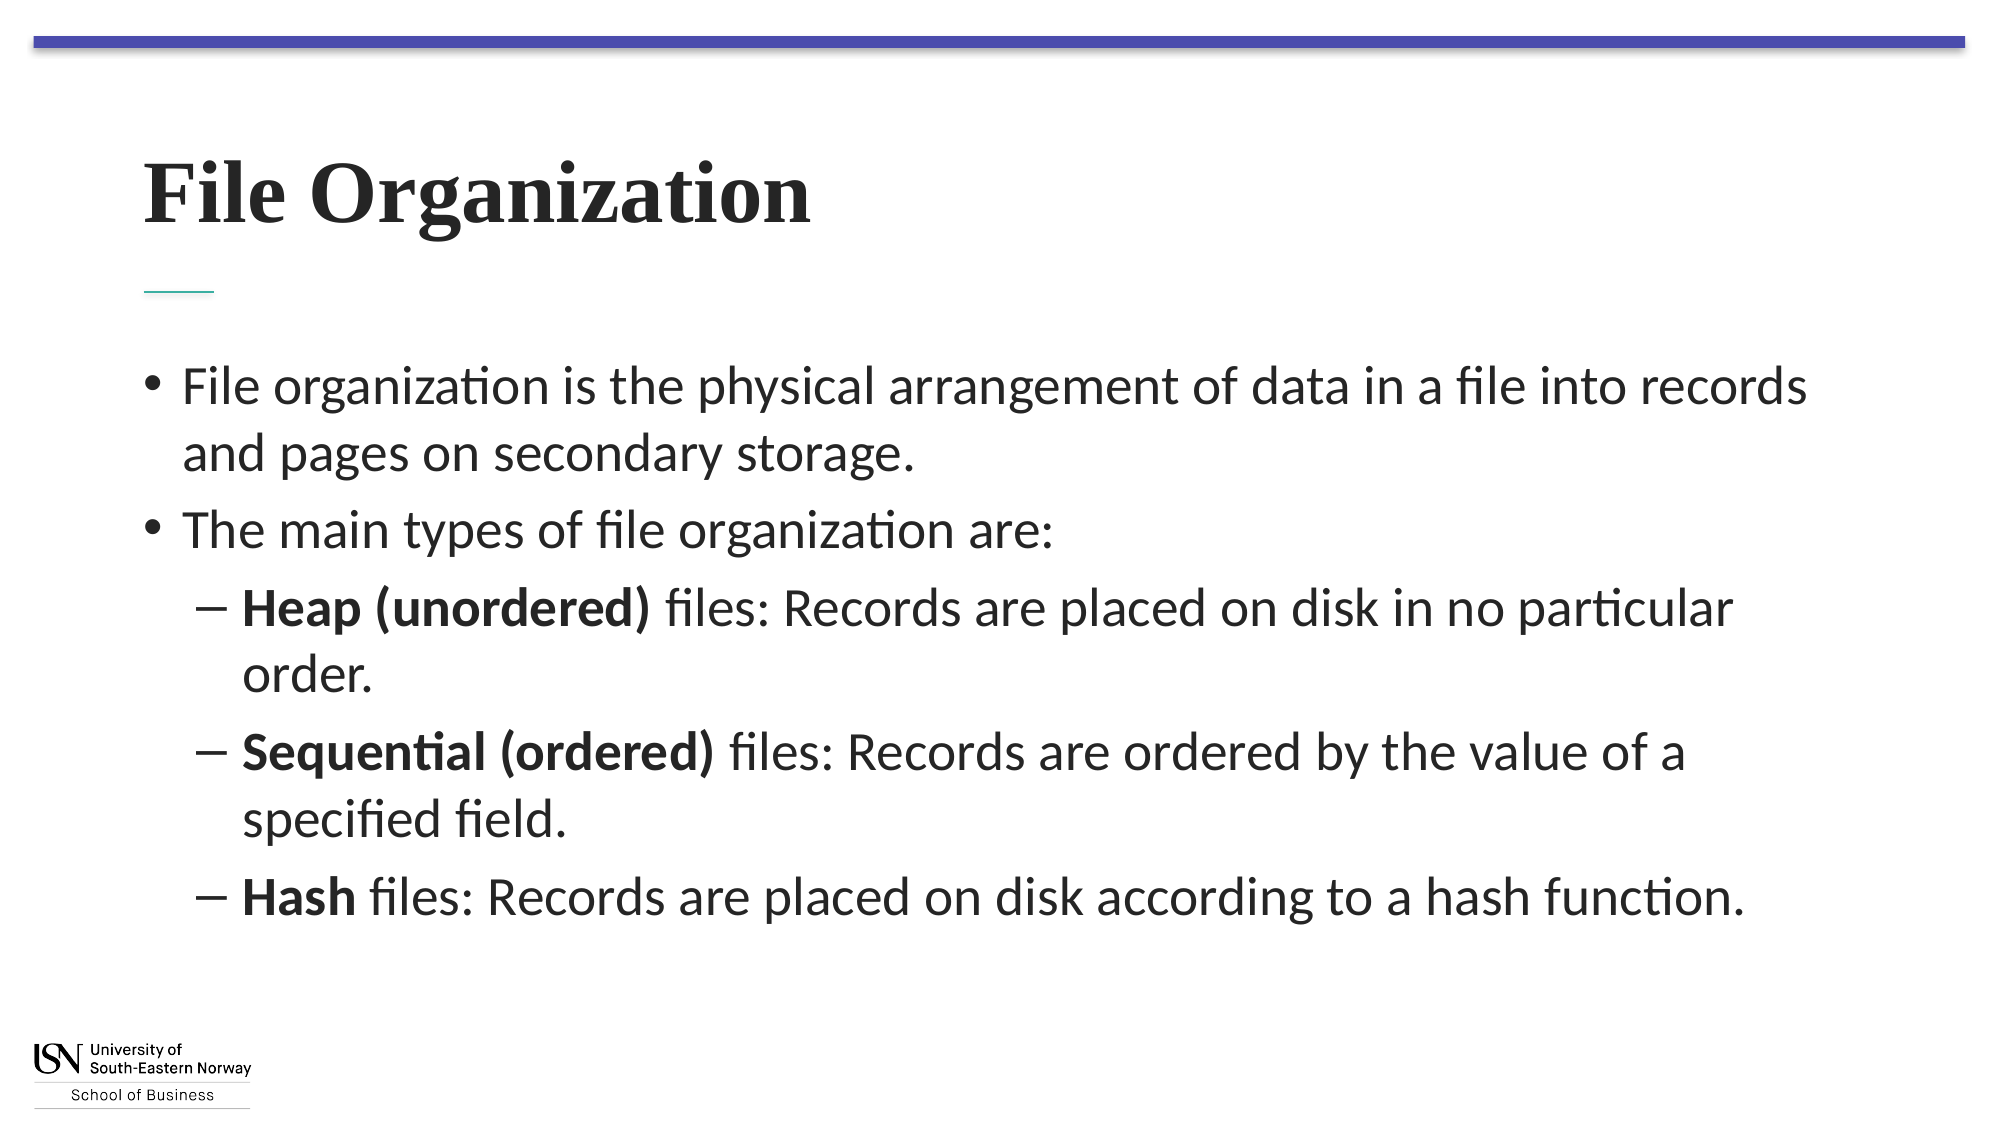

# File Organization
File organization is the physical arrangement of data in a file into records and pages on secondary storage.
The main types of file organization are:
Heap (unordered) files: Records are placed on disk in no particular order.
Sequential (ordered) files: Records are ordered by the value of a specified field.
Hash files: Records are placed on disk according to a hash function.